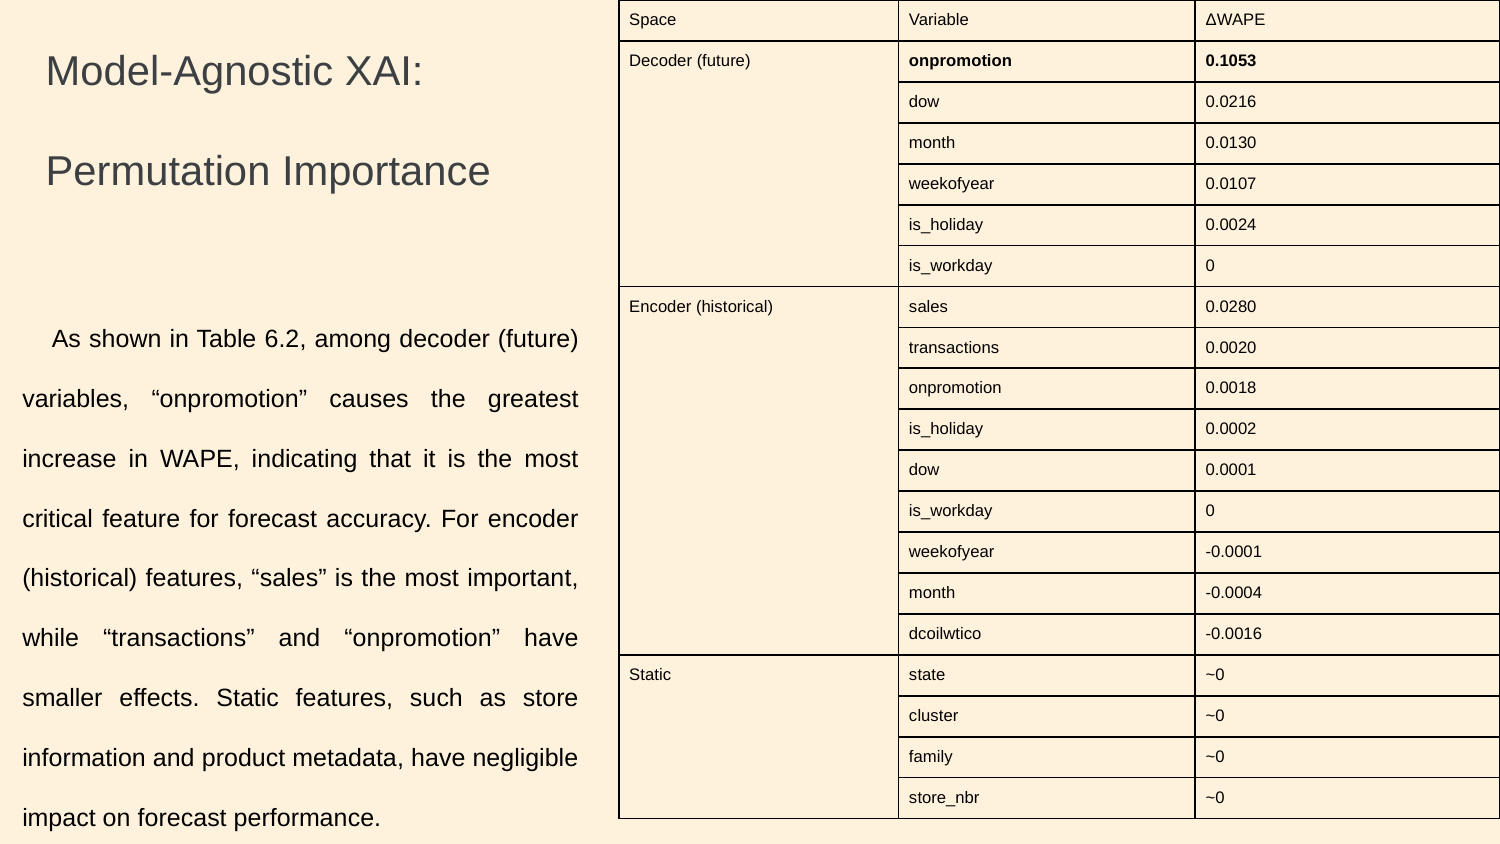

| Space | Variable | ΔWAPE |
| --- | --- | --- |
| Decoder (future) | onpromotion | 0.1053 |
|  | dow | 0.0216 |
|  | month | 0.0130 |
|  | weekofyear | 0.0107 |
|  | is\_holiday | 0.0024 |
|  | is\_workday | 0 |
| Encoder (historical) | sales | 0.0280 |
|  | transactions | 0.0020 |
|  | onpromotion | 0.0018 |
|  | is\_holiday | 0.0002 |
|  | dow | 0.0001 |
|  | is\_workday | 0 |
|  | weekofyear | -0.0001 |
|  | month | -0.0004 |
|  | dcoilwtico | -0.0016 |
| Static | state | ~0 |
|  | cluster | ~0 |
|  | family | ~0 |
|  | store\_nbr | ~0 |
# Model-Agnostic XAI:

Permutation Importance
As shown in Table 6.2, among decoder (future) variables, “onpromotion” causes the greatest increase in WAPE, indicating that it is the most critical feature for forecast accuracy. For encoder (historical) features, “sales” is the most important, while “transactions” and “onpromotion” have smaller effects. Static features, such as store information and product metadata, have negligible impact on forecast performance.